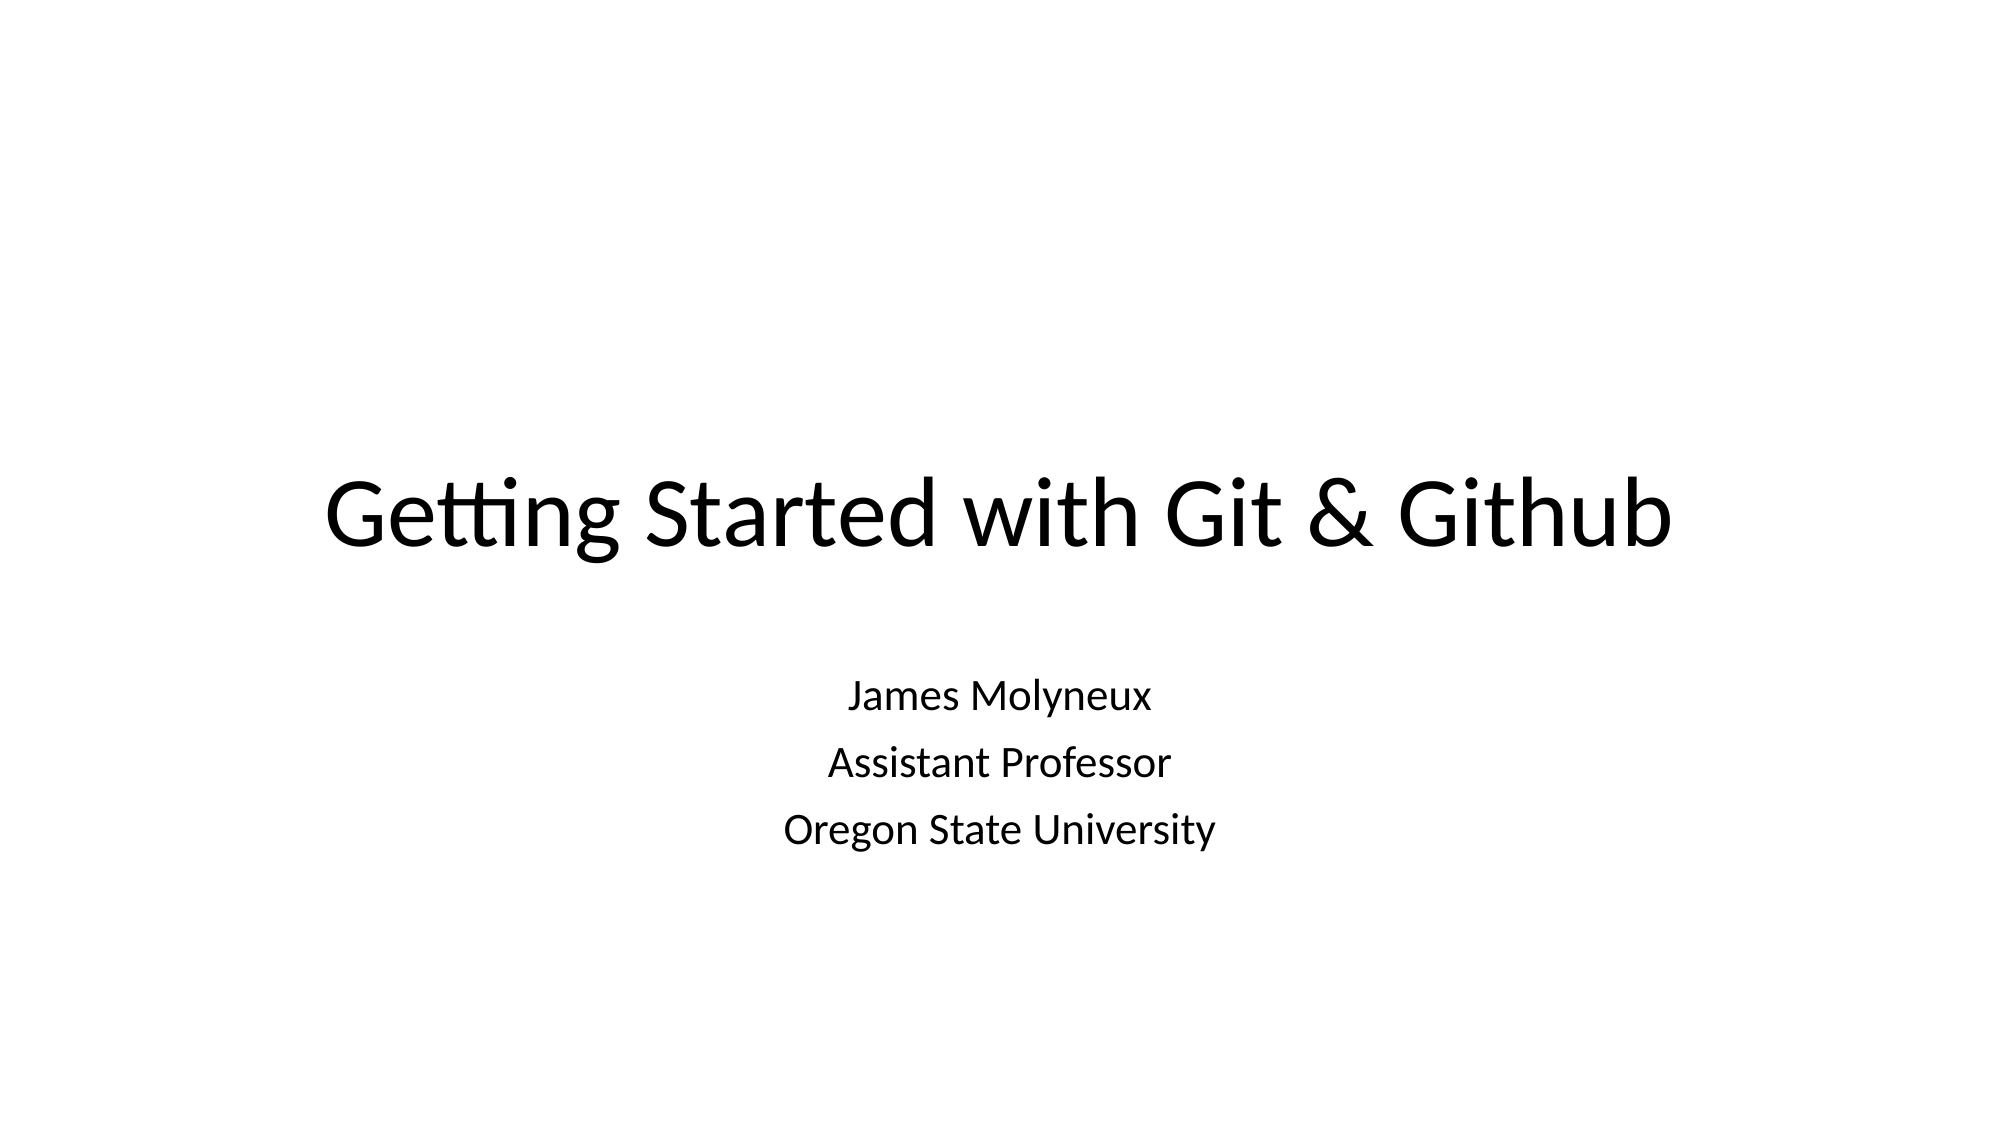

# Getting Started with Git & Github

James Molyneux
Assistant Professor
Oregon State University